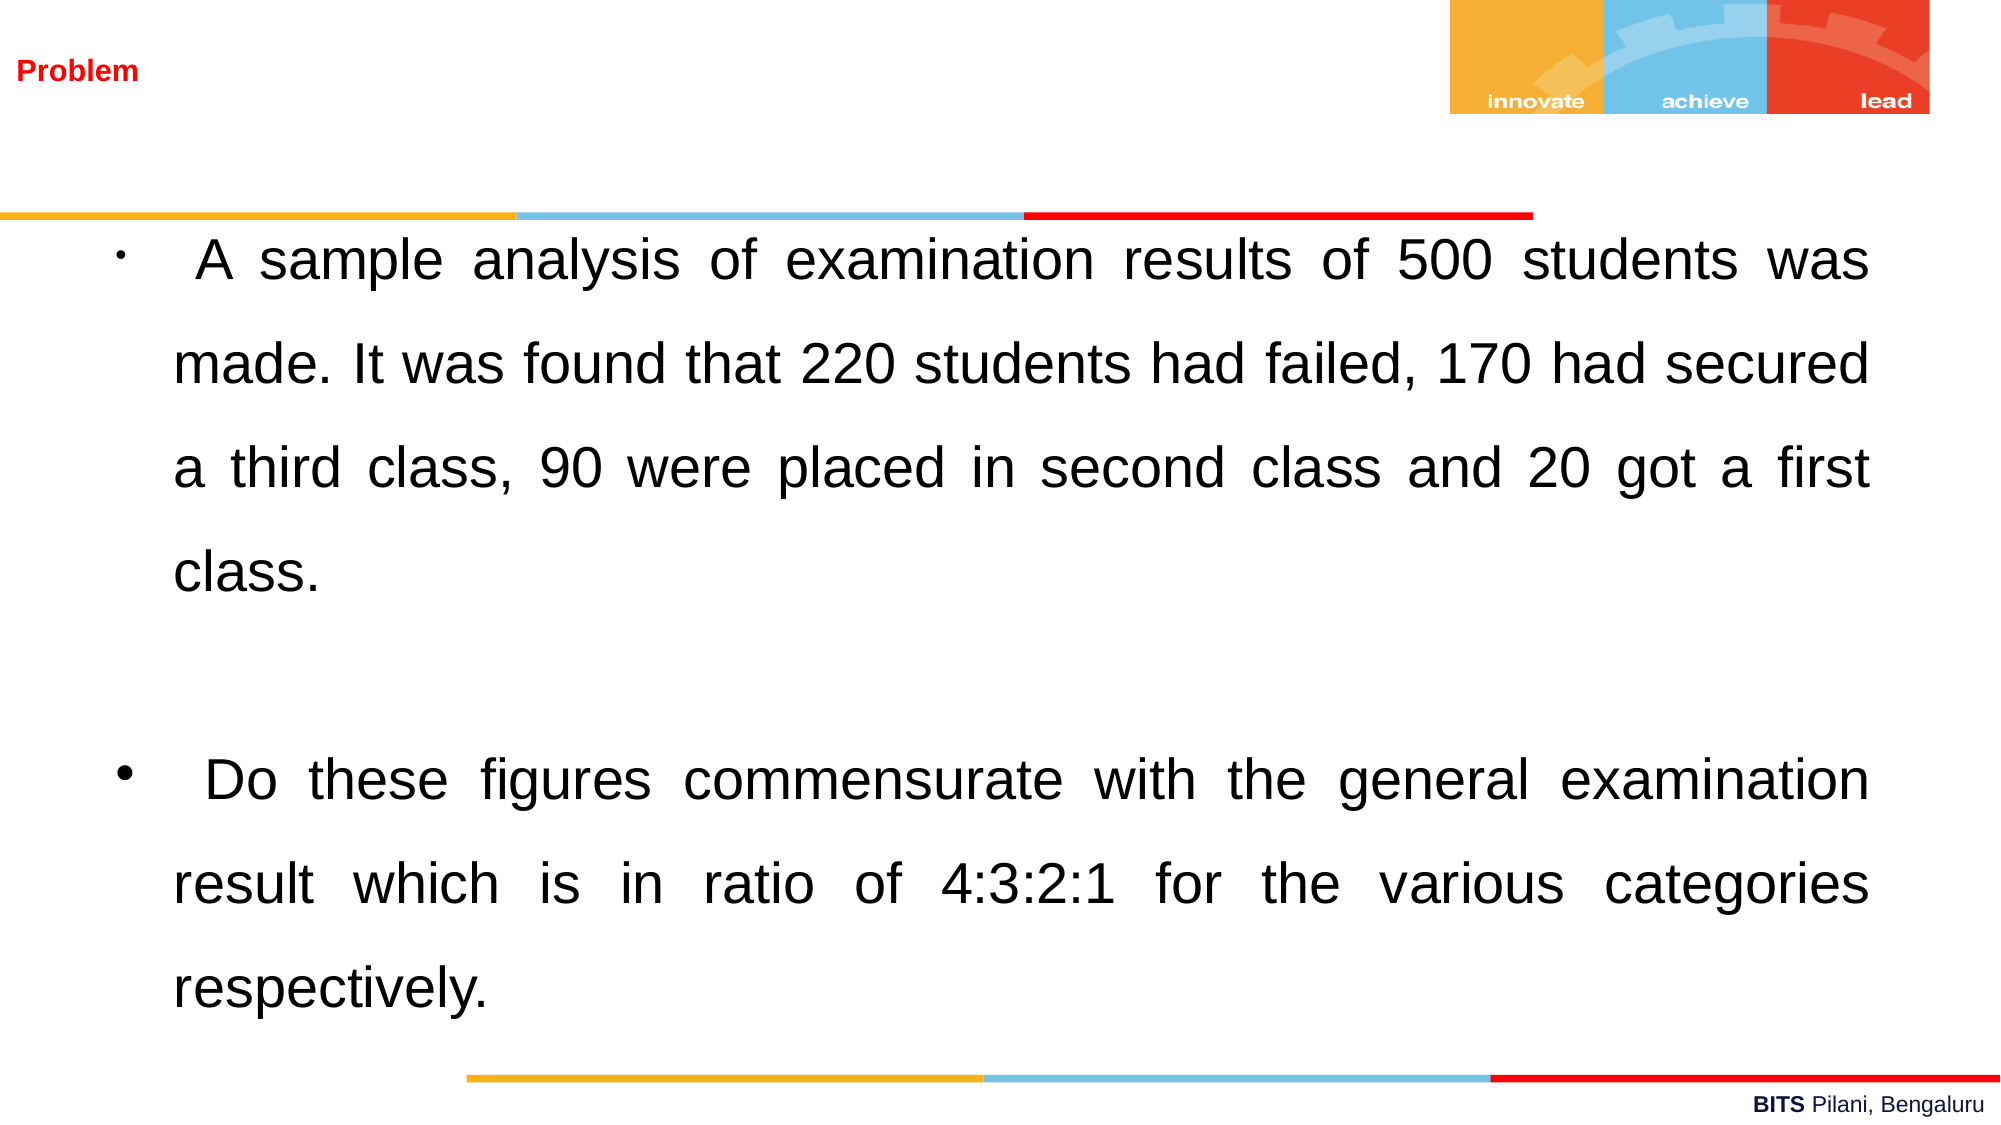

Problem
 A sample analysis of examination results of 500 students was made. It was found that 220 students had failed, 170 had secured a third class, 90 were placed in second class and 20 got a first class.

 Do these figures commensurate with the general examination result which is in ratio of 4:3:2:1 for the various categories respectively.